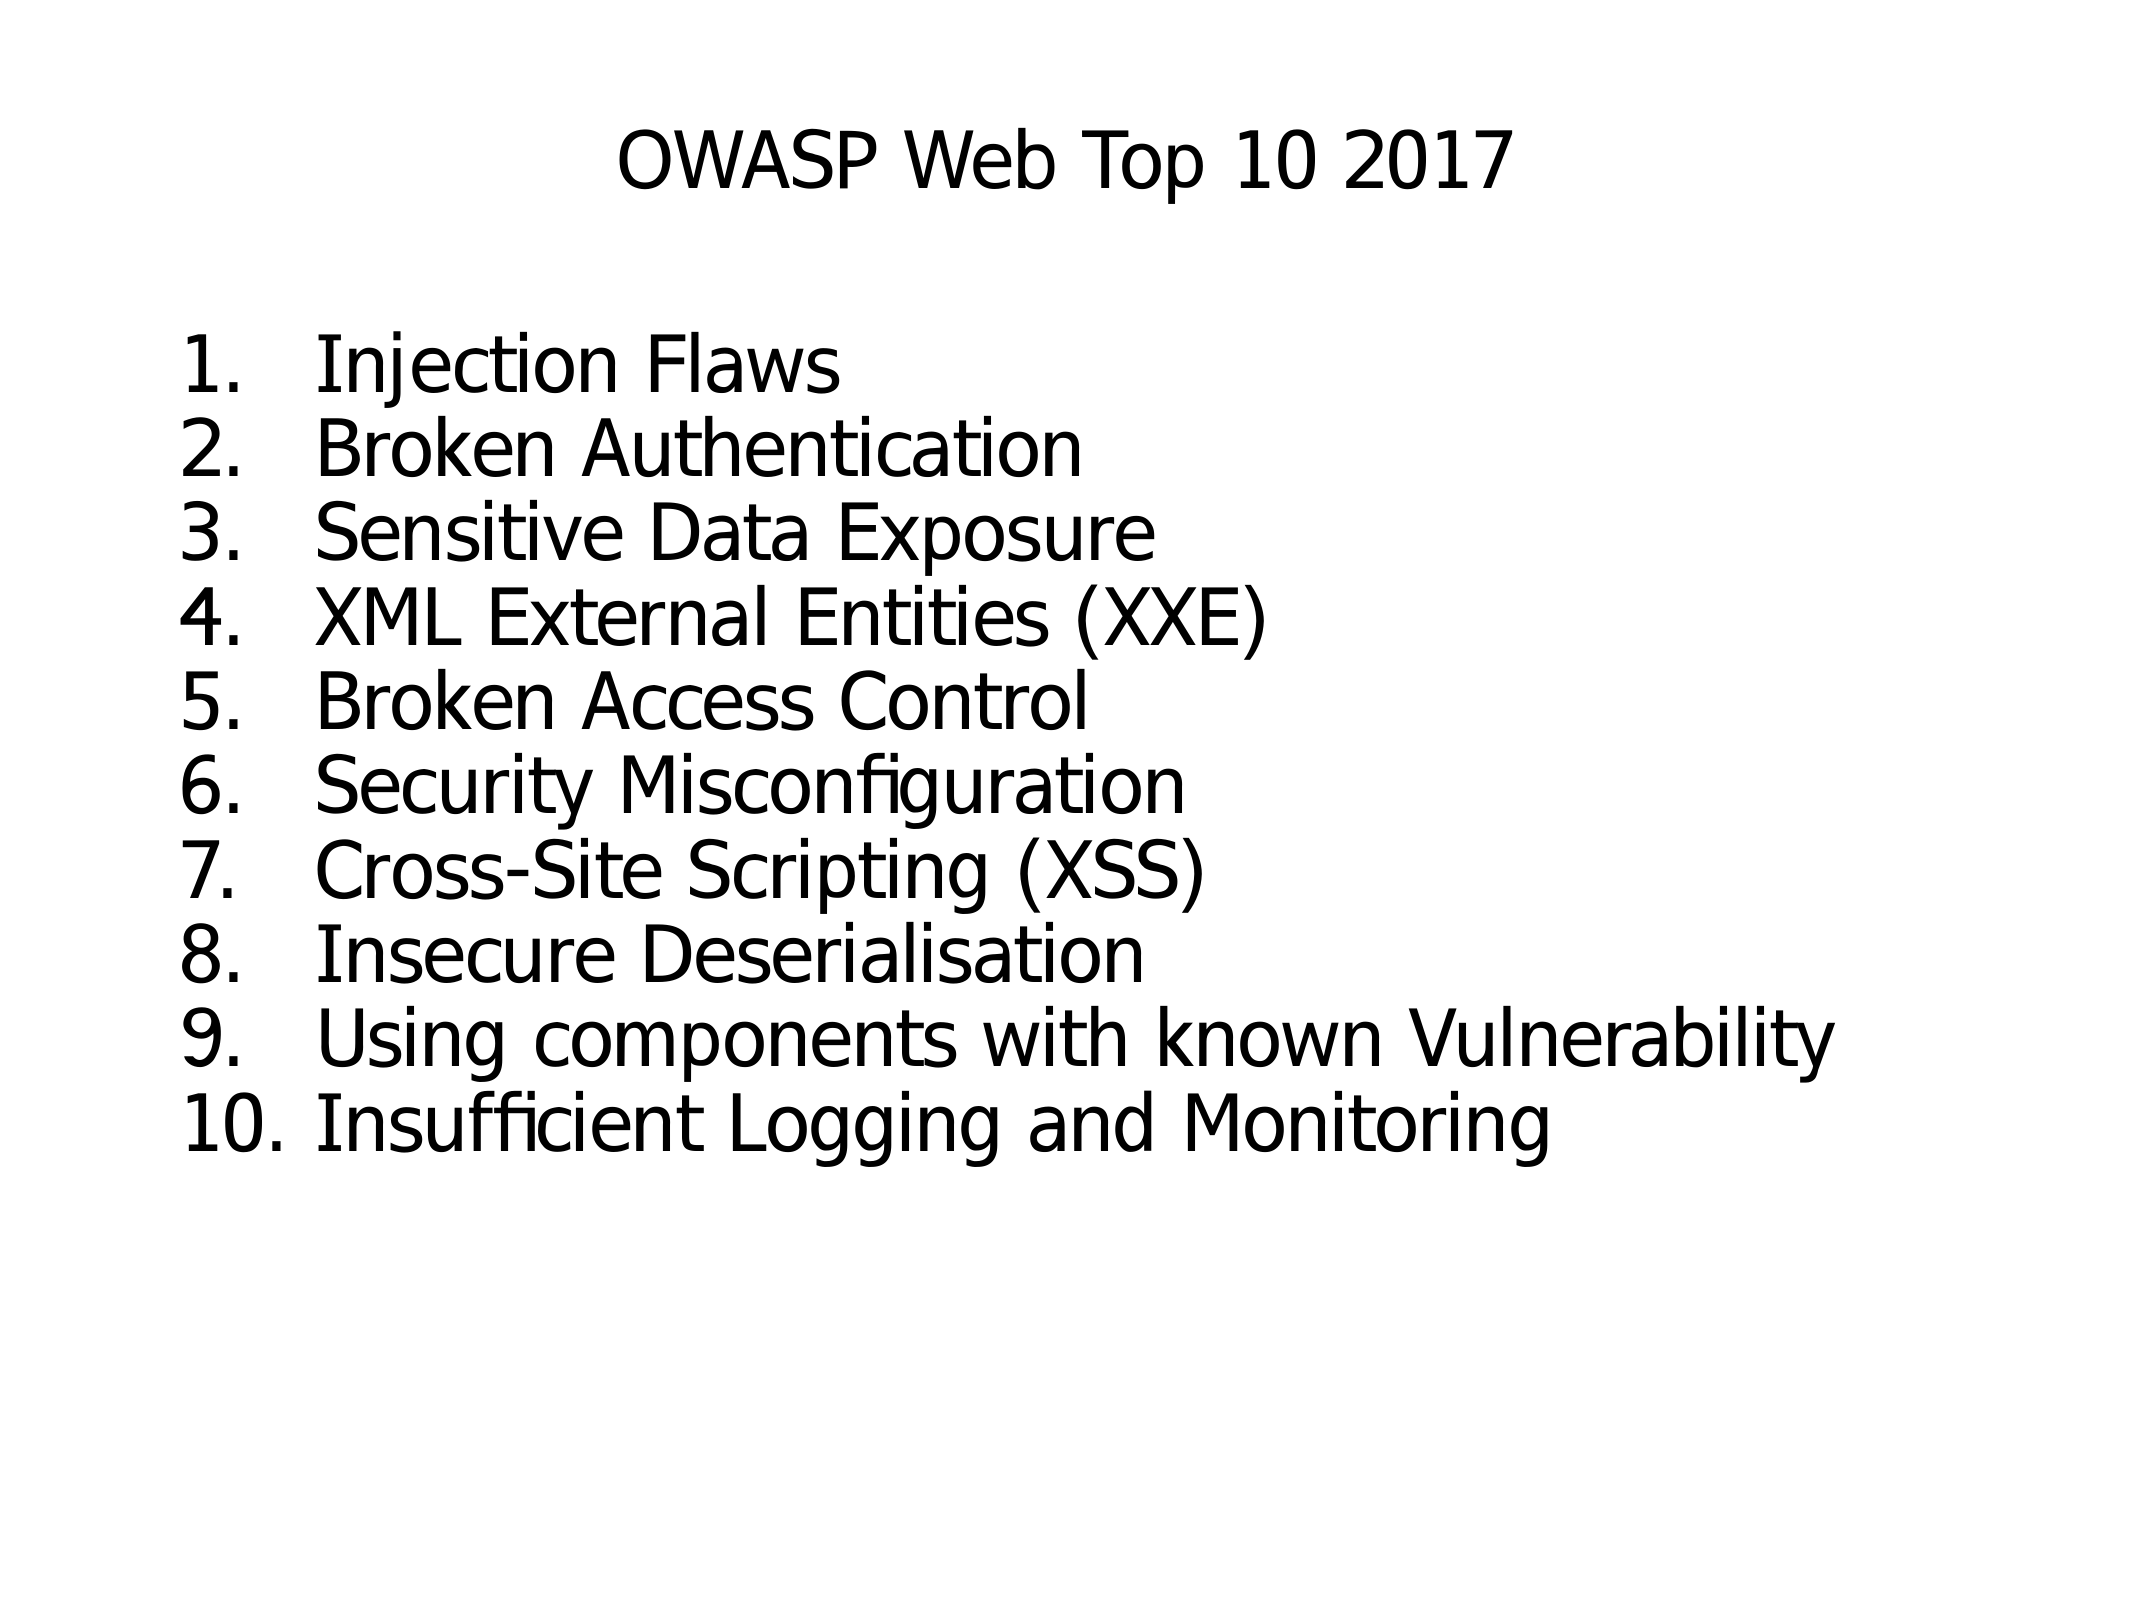

OWASP Web Top 10 2017
Injection Flaws
Broken Authentication
Sensitive Data Exposure
XML External Entities (XXE)
Broken Access Control
Security Misconfiguration
Cross-Site Scripting (XSS)
Insecure Deserialisation
Using components with known Vulnerability
Insufficient Logging and Monitoring